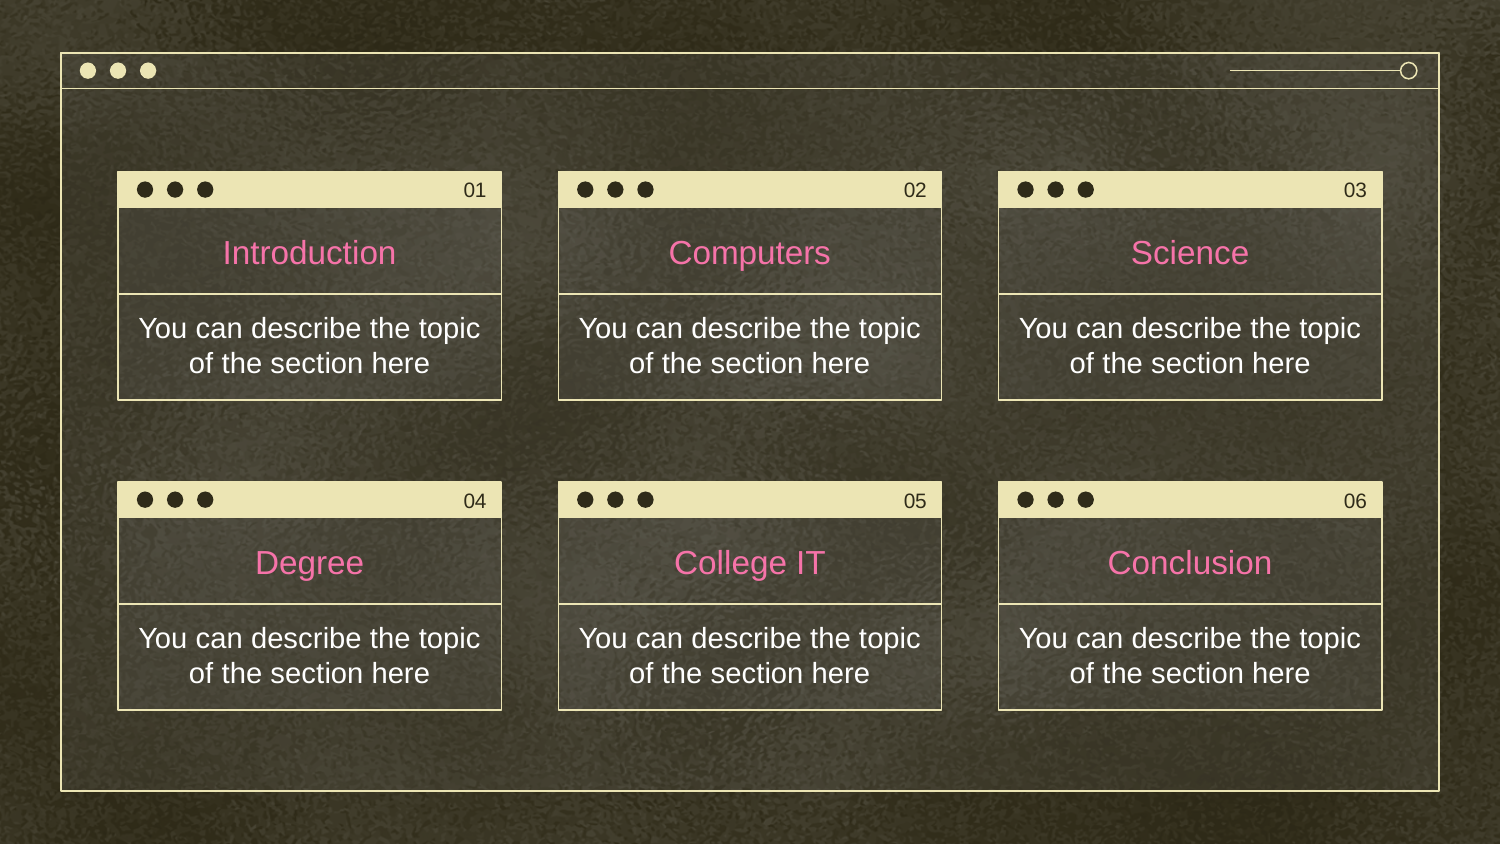

01

02

03
# Introduction
Computers
Science
You can describe the topic of the section here
You can describe the topic of the section here
You can describe the topic of the section here

04

05

06
Degree
College IT
Conclusion
You can describe the topic of the section here
You can describe the topic of the section here
You can describe the topic of the section here